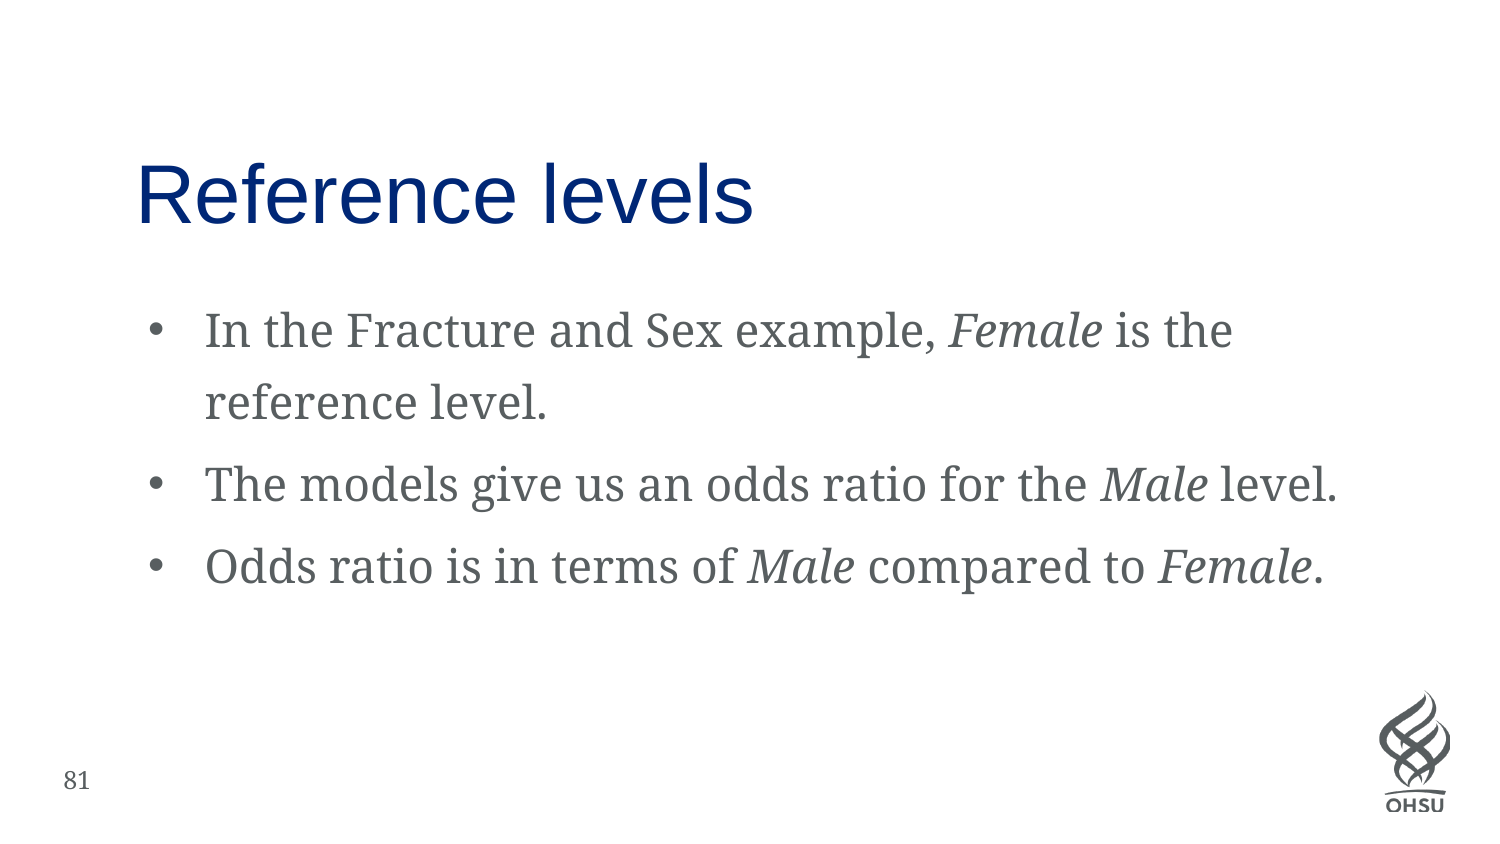

# Reference levels
In the Fracture and Sex example, Female is the reference level.
The models give us an odds ratio for the Male level.
Odds ratio is in terms of Male compared to Female.